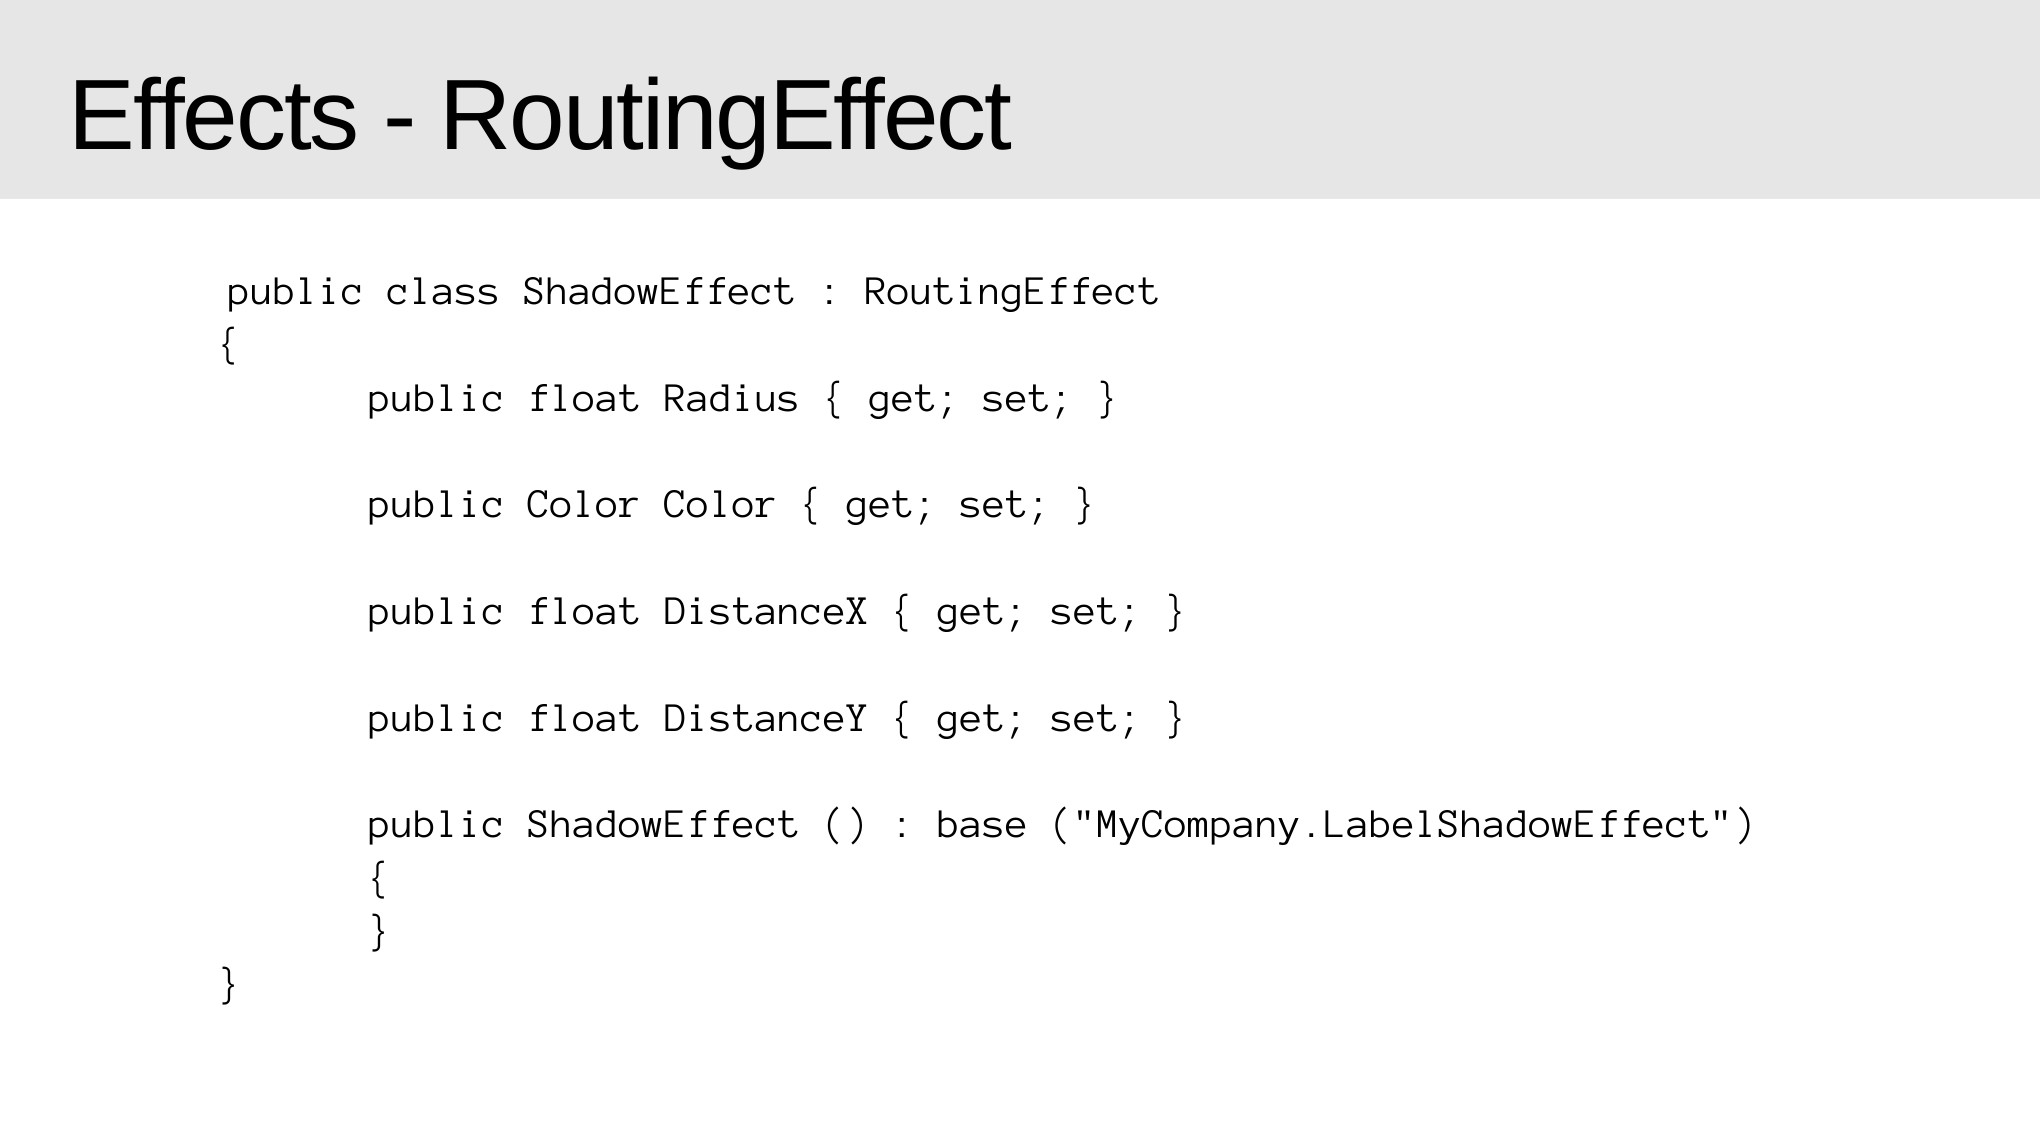

# Effects - RoutingEffect

       public class ShadowEffect : RoutingEffect
	{
		public float Radius { get; set; }

		public Color Color { get; set; }

		public float DistanceX { get; set; }

		public float DistanceY { get; set; }

		public ShadowEffect () : base ("MyCompany.LabelShadowEffect")
		{
		}
	}